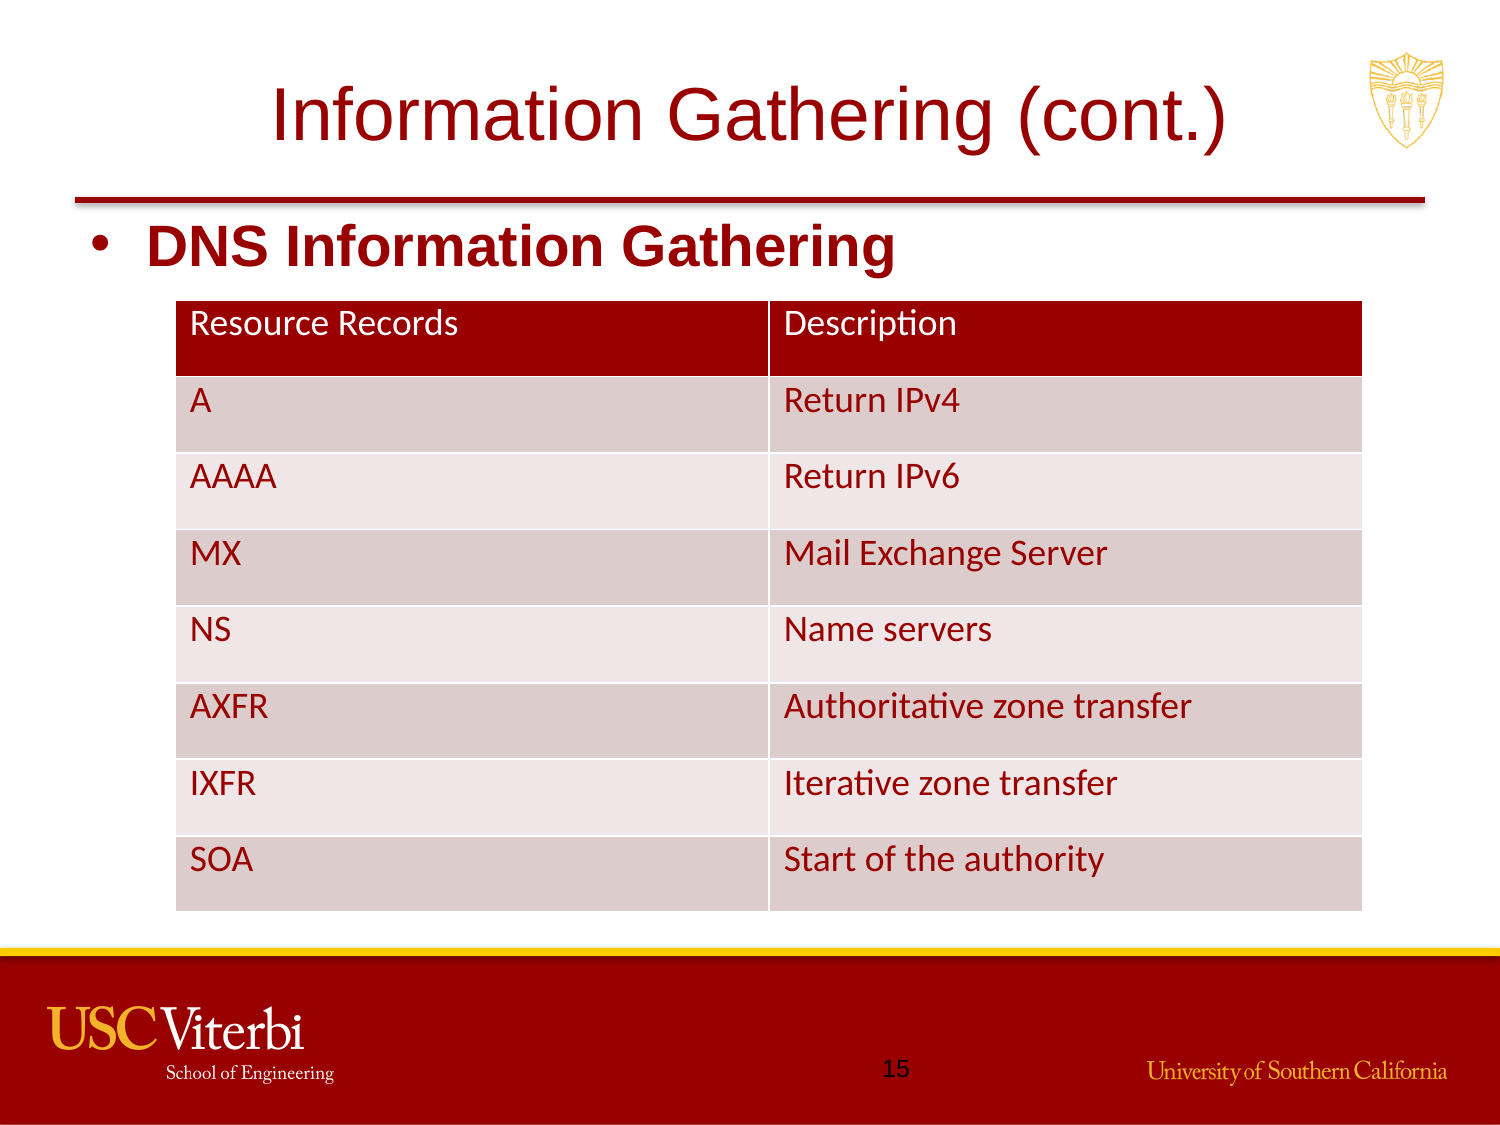

# Information Gathering (cont.)
DNS Information Gathering

| Resource Records | Description |
| --- | --- |
| A | Return IPv4 |
| AAAA | Return IPv6 |
| MX | Mail Exchange Server |
| NS | Name servers |
| AXFR | Authoritative zone transfer |
| IXFR | Iterative zone transfer |
| SOA | Start of the authority |
15